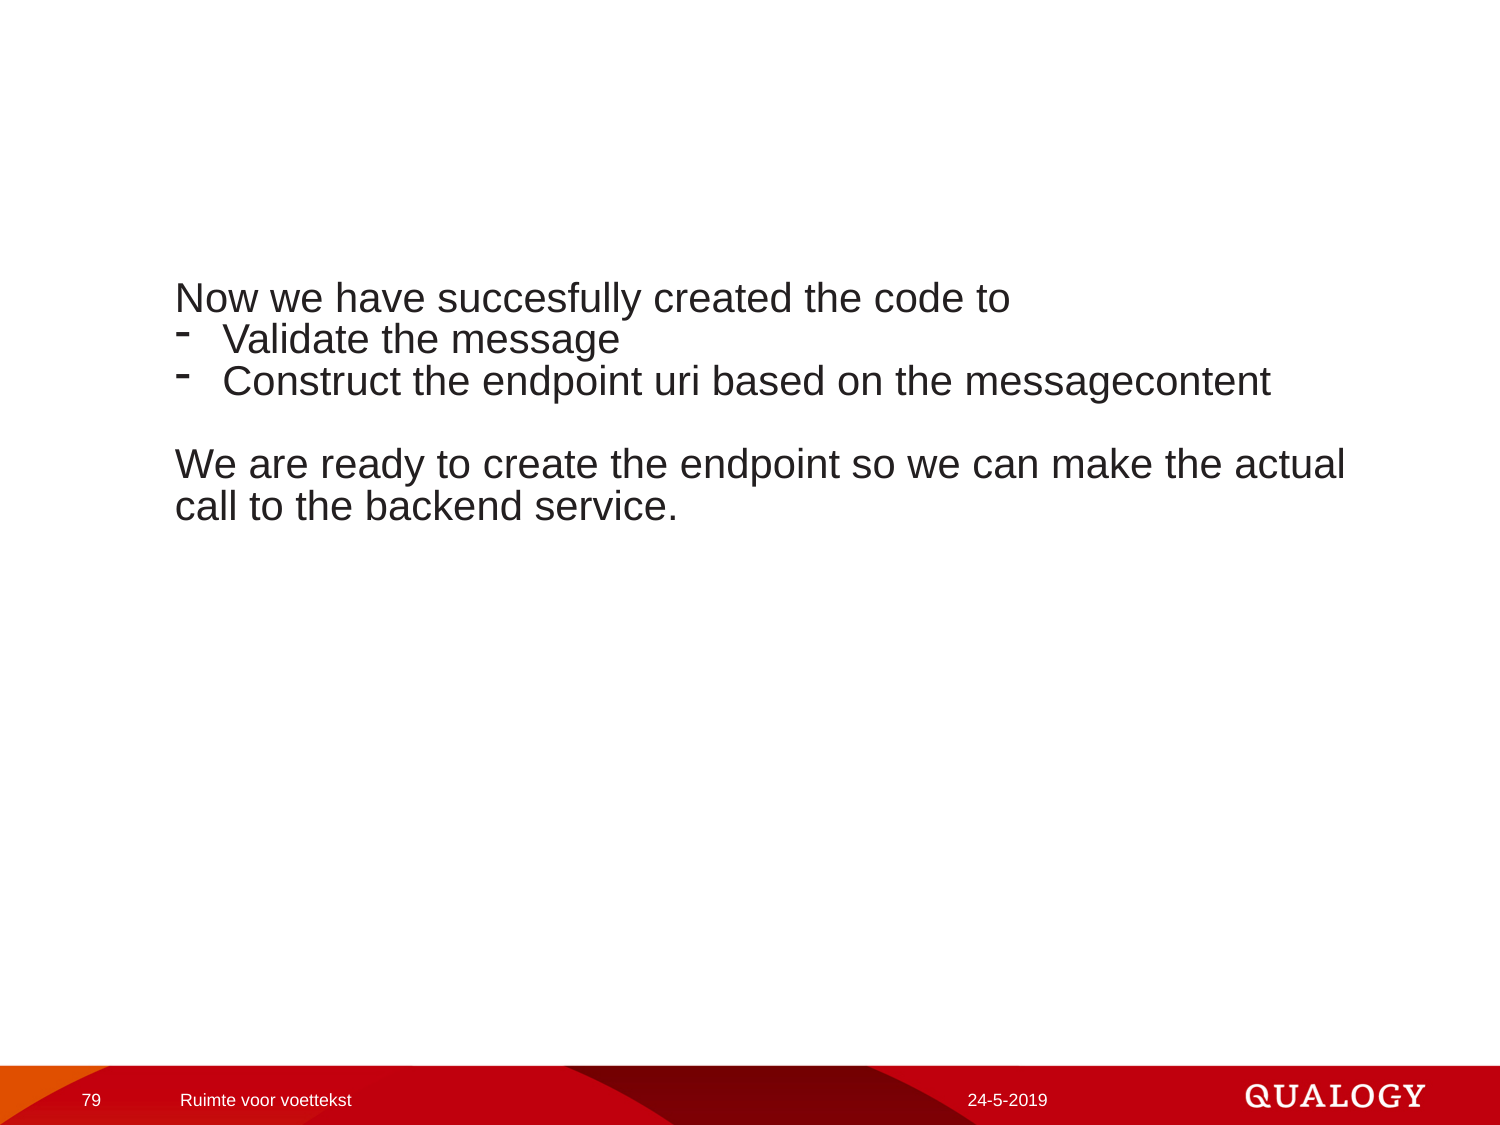

#
Now we have succesfully created the code to
Validate the message
Construct the endpoint uri based on the messagecontent

We are ready to create the endpoint so we can make the actual call to the backend service.

79
Ruimte voor voettekst
24-5-2019